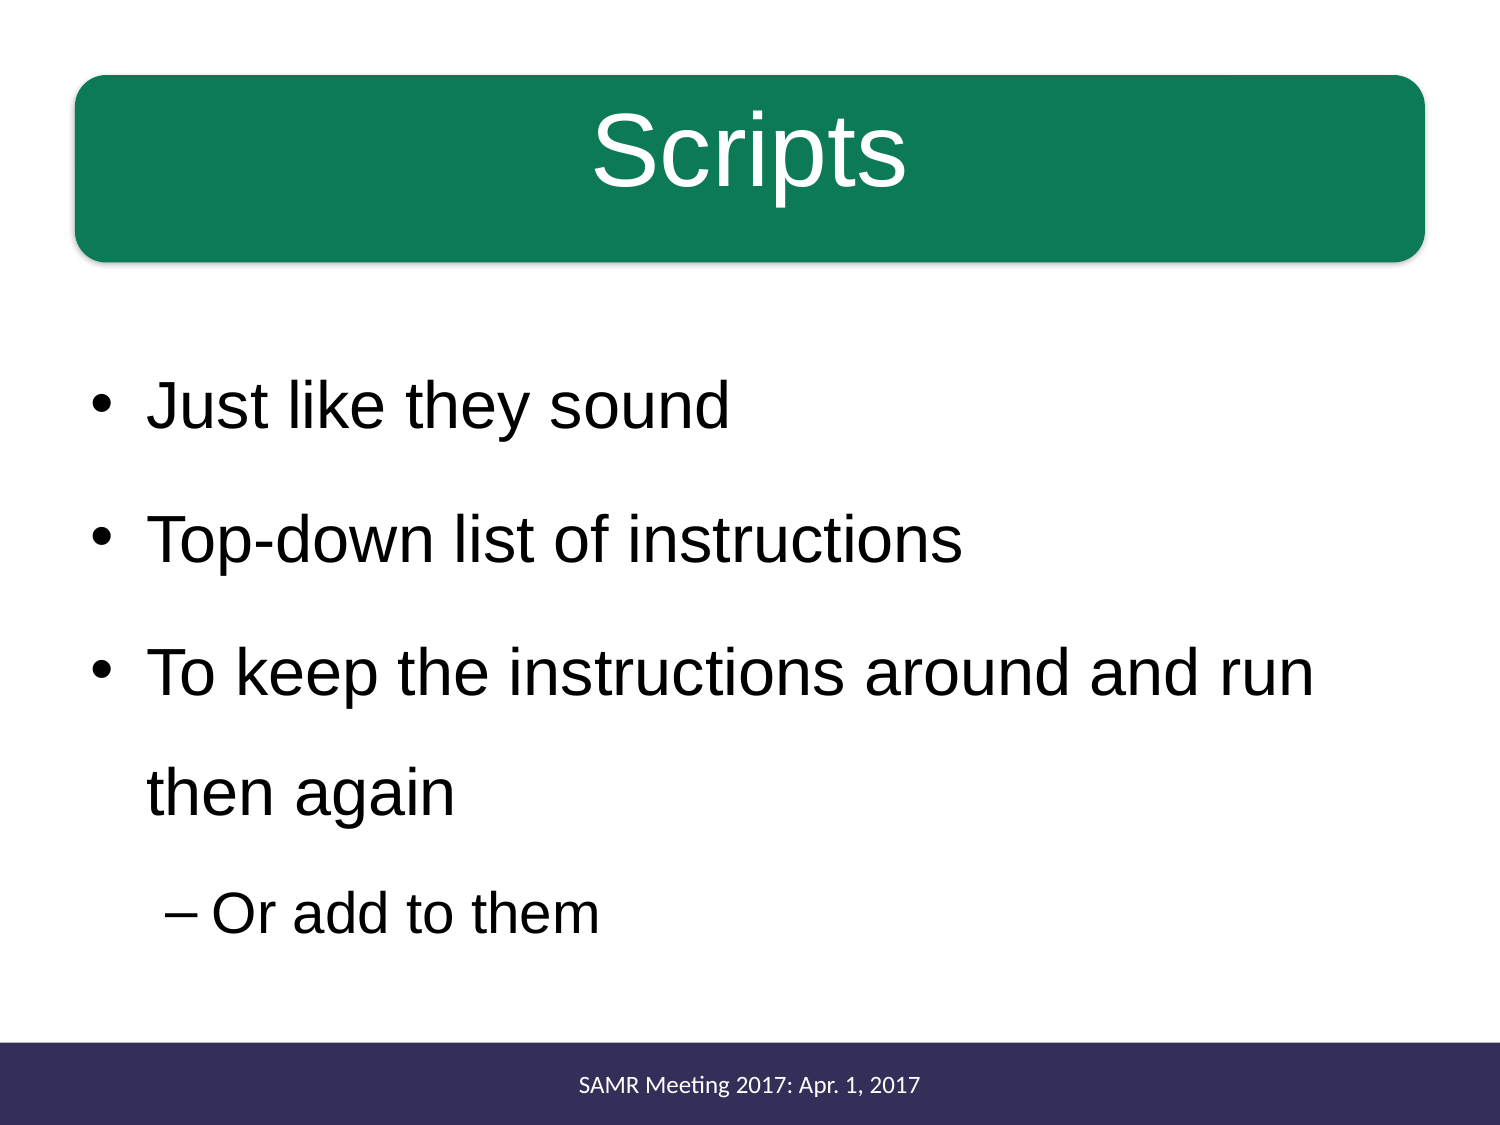

# Scripts
Just like they sound
Top-down list of instructions
To keep the instructions around and run then again
Or add to them